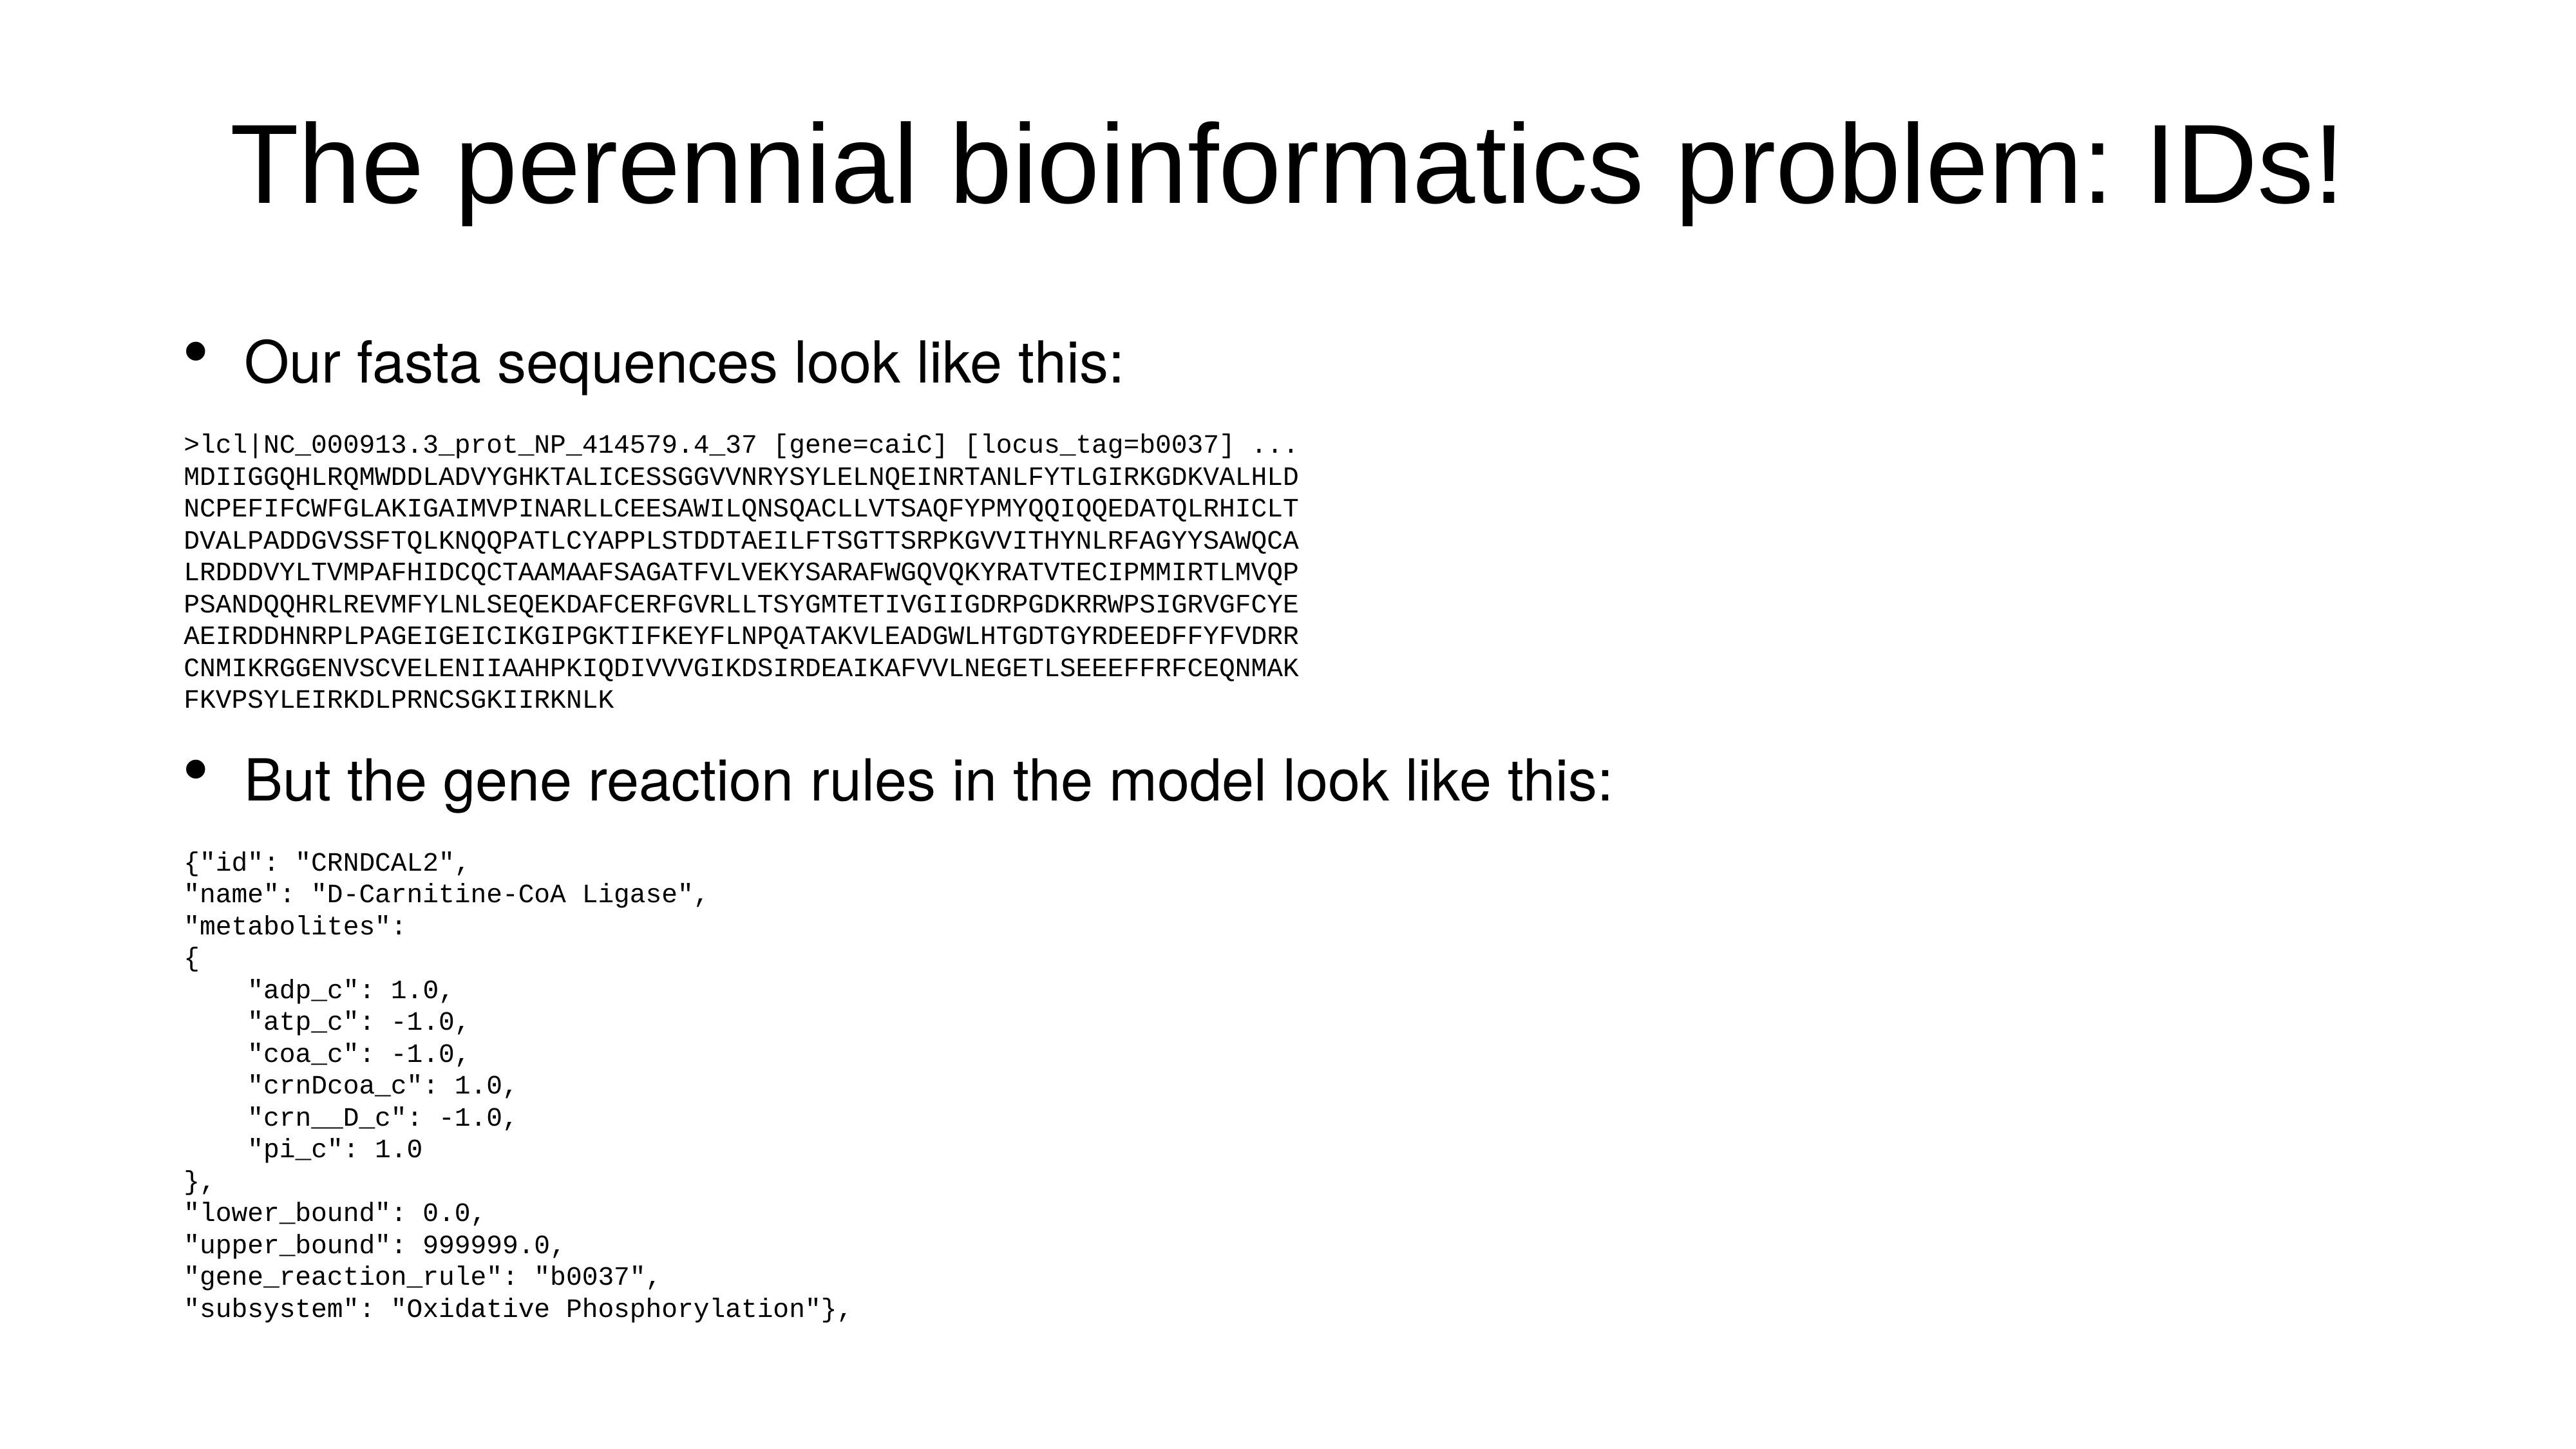

# The perennial bioinformatics problem: IDs!
Our fasta sequences look like this:

>lcl|NC_000913.3_prot_NP_414579.4_37 [gene=caiC] [locus_tag=b0037] ...
MDIIGGQHLRQMWDDLADVYGHKTALICESSGGVVNRYSYLELNQEINRTANLFYTLGIRKGDKVALHLD
NCPEFIFCWFGLAKIGAIMVPINARLLCEESAWILQNSQACLLVTSAQFYPMYQQIQQEDATQLRHICLT
DVALPADDGVSSFTQLKNQQPATLCYAPPLSTDDTAEILFTSGTTSRPKGVVITHYNLRFAGYYSAWQCA
LRDDDVYLTVMPAFHIDCQCTAAMAAFSAGATFVLVEKYSARAFWGQVQKYRATVTECIPMMIRTLMVQP
PSANDQQHRLREVMFYLNLSEQEKDAFCERFGVRLLTSYGMTETIVGIIGDRPGDKRRWPSIGRVGFCYE
AEIRDDHNRPLPAGEIGEICIKGIPGKTIFKEYFLNPQATAKVLEADGWLHTGDTGYRDEEDFFYFVDRR
CNMIKRGGENVSCVELENIIAAHPKIQDIVVVGIKDSIRDEAIKAFVVLNEGETLSEEEFFRFCEQNMAK
FKVPSYLEIRKDLPRNCSGKIIRKNLK
But the gene reaction rules in the model look like this:

{"id": "CRNDCAL2",
"name": "D-Carnitine-CoA Ligase",
"metabolites":
{
    "adp_c": 1.0,
    "atp_c": -1.0,
    "coa_c": -1.0,
    "crnDcoa_c": 1.0,
    "crn__D_c": -1.0,
    "pi_c": 1.0
},
"lower_bound": 0.0,
"upper_bound": 999999.0,
"gene_reaction_rule": "b0037",
"subsystem": "Oxidative Phosphorylation"},